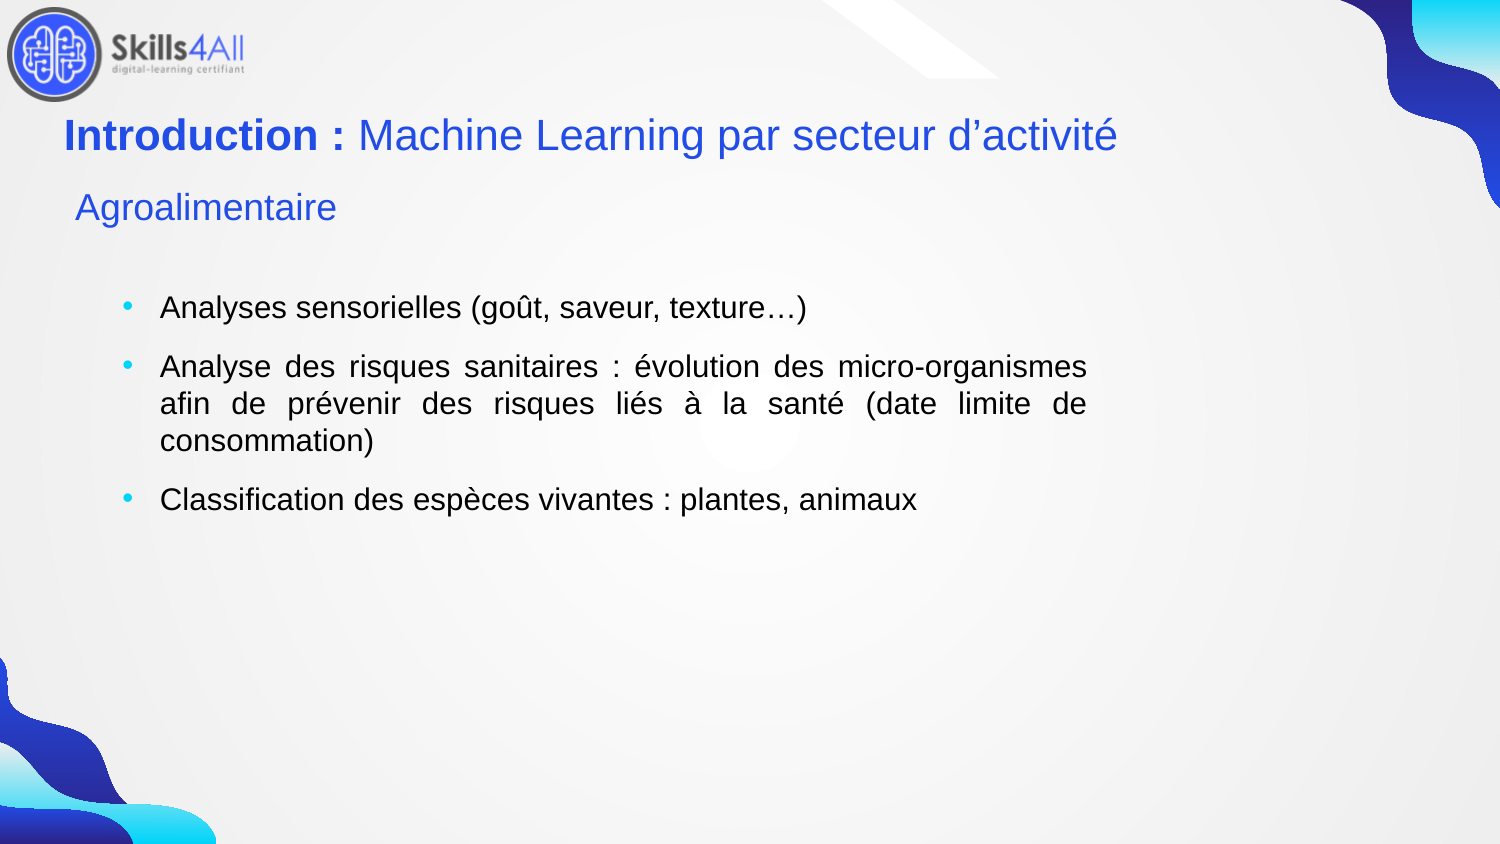

23
# Introduction : Machine Learning par secteur d’activité
Agroalimentaire
Analyses sensorielles (goût, saveur, texture…)
Analyse des risques sanitaires : évolution des micro-organismes afin de prévenir des risques liés à la santé (date limite de consommation)
Classification des espèces vivantes : plantes, animaux